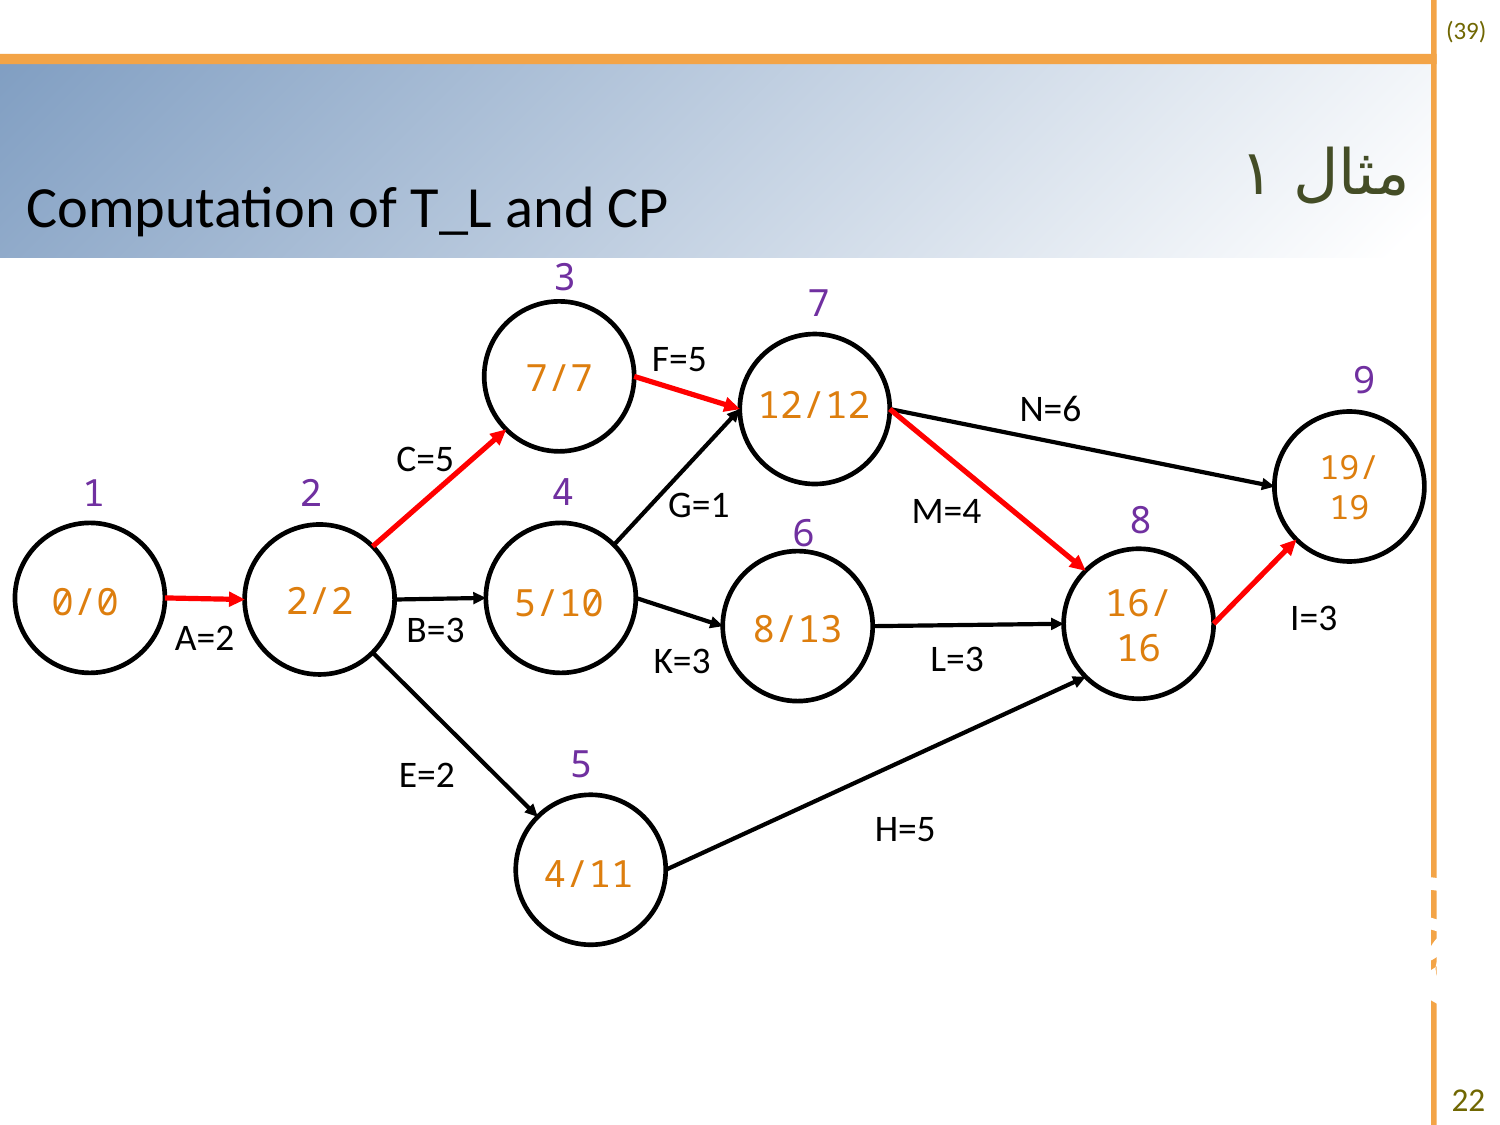

# مثال ۱
Computation of T_L and CP
3
7
7/7
F=5

9
12/12
N=6
19/19
C=5
4
1
2
G=1
M=4
8
6

2/2
16/16

0/0
5/10
I=3
B=3
8/13
A=2
L=3
K=3
5
E=2

H=5
4/11
22